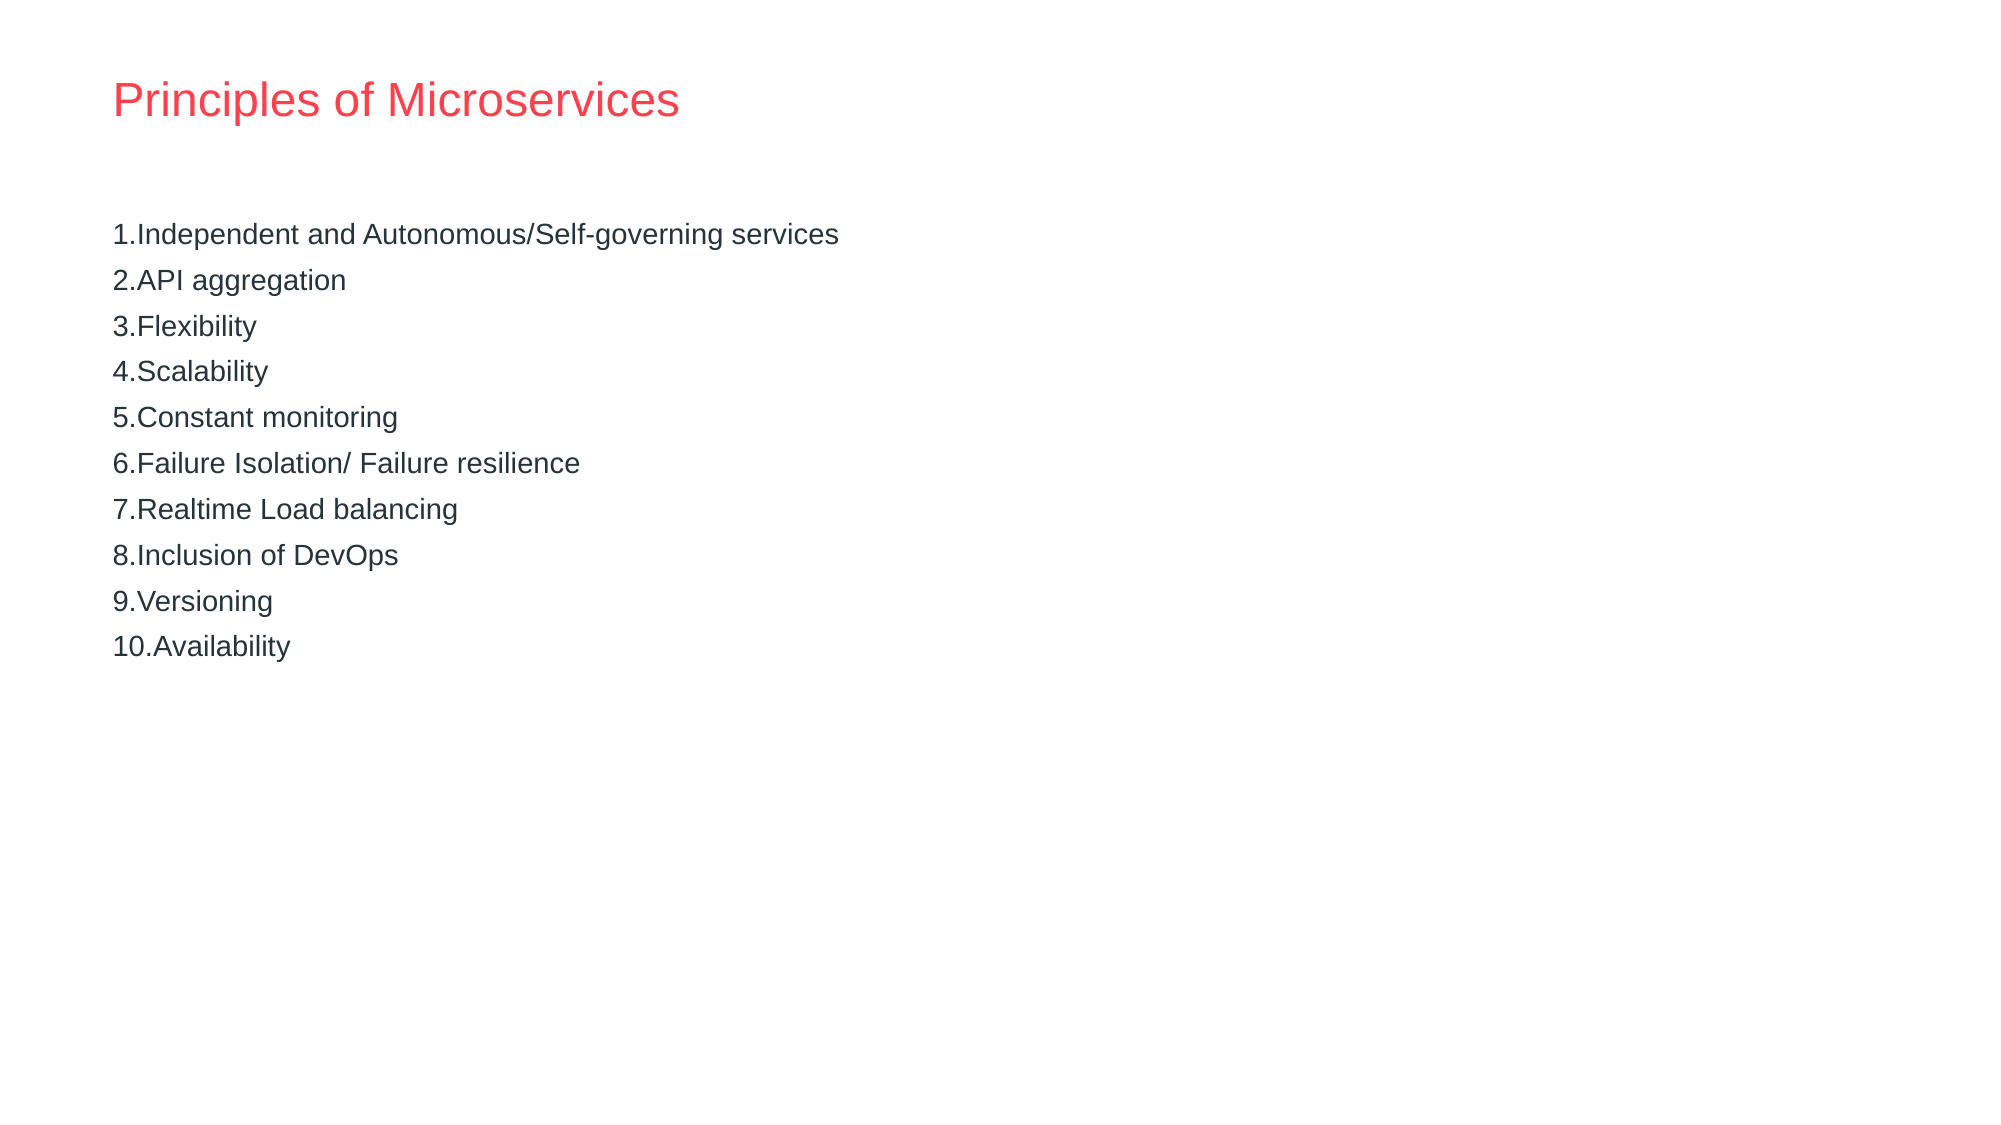

# Principles of Microservices
Independent and Autonomous/Self-governing services
API aggregation
Flexibility
Scalability
Constant monitoring
Failure Isolation/ Failure resilience
Realtime Load balancing
Inclusion of DevOps
Versioning
Availability

5